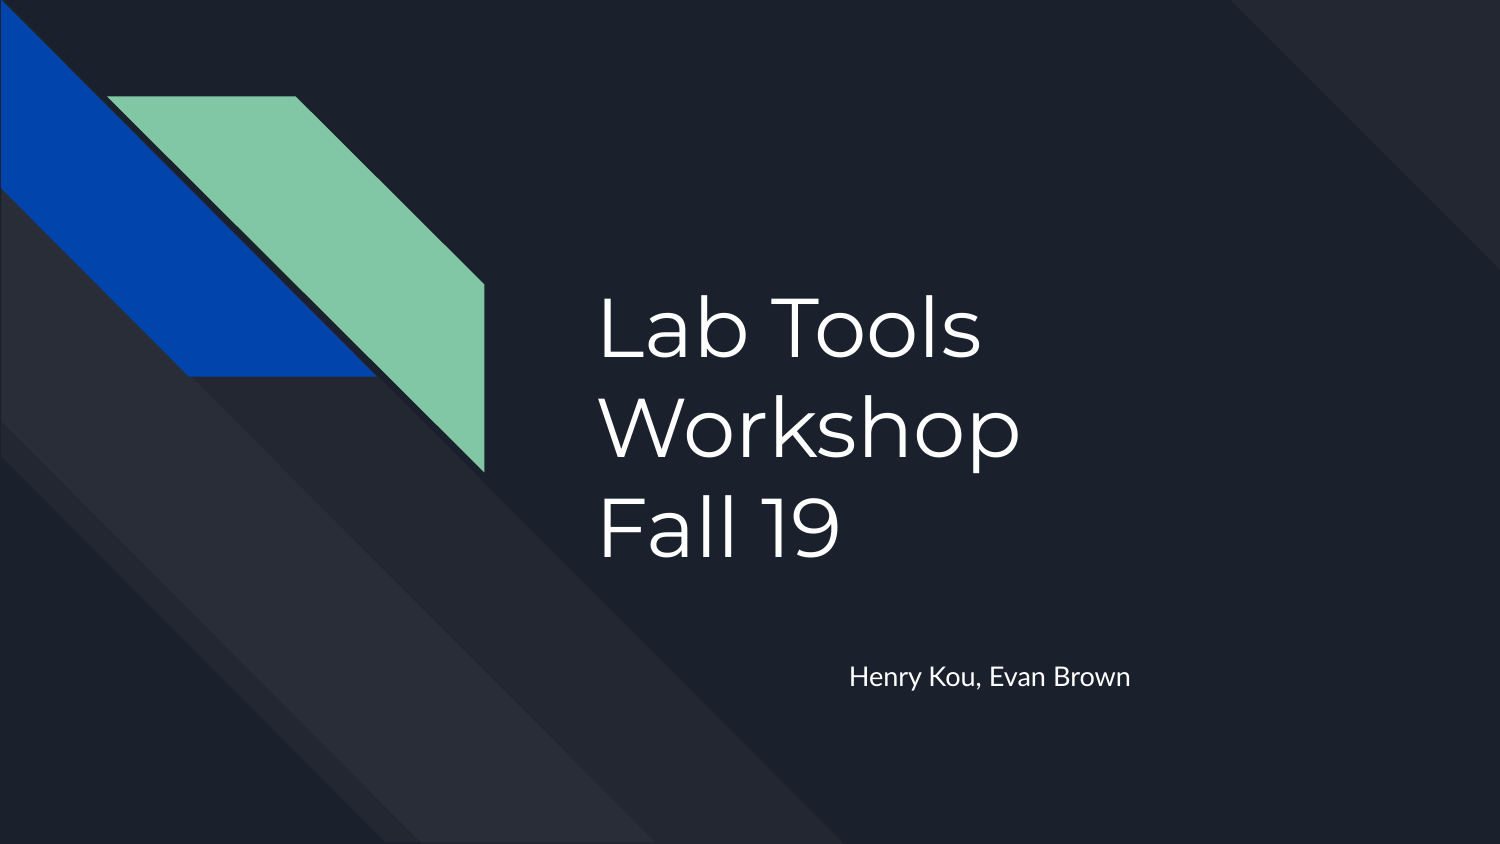

# Lab Tools Workshop
Fall 19
Henry Kou, Evan Brown